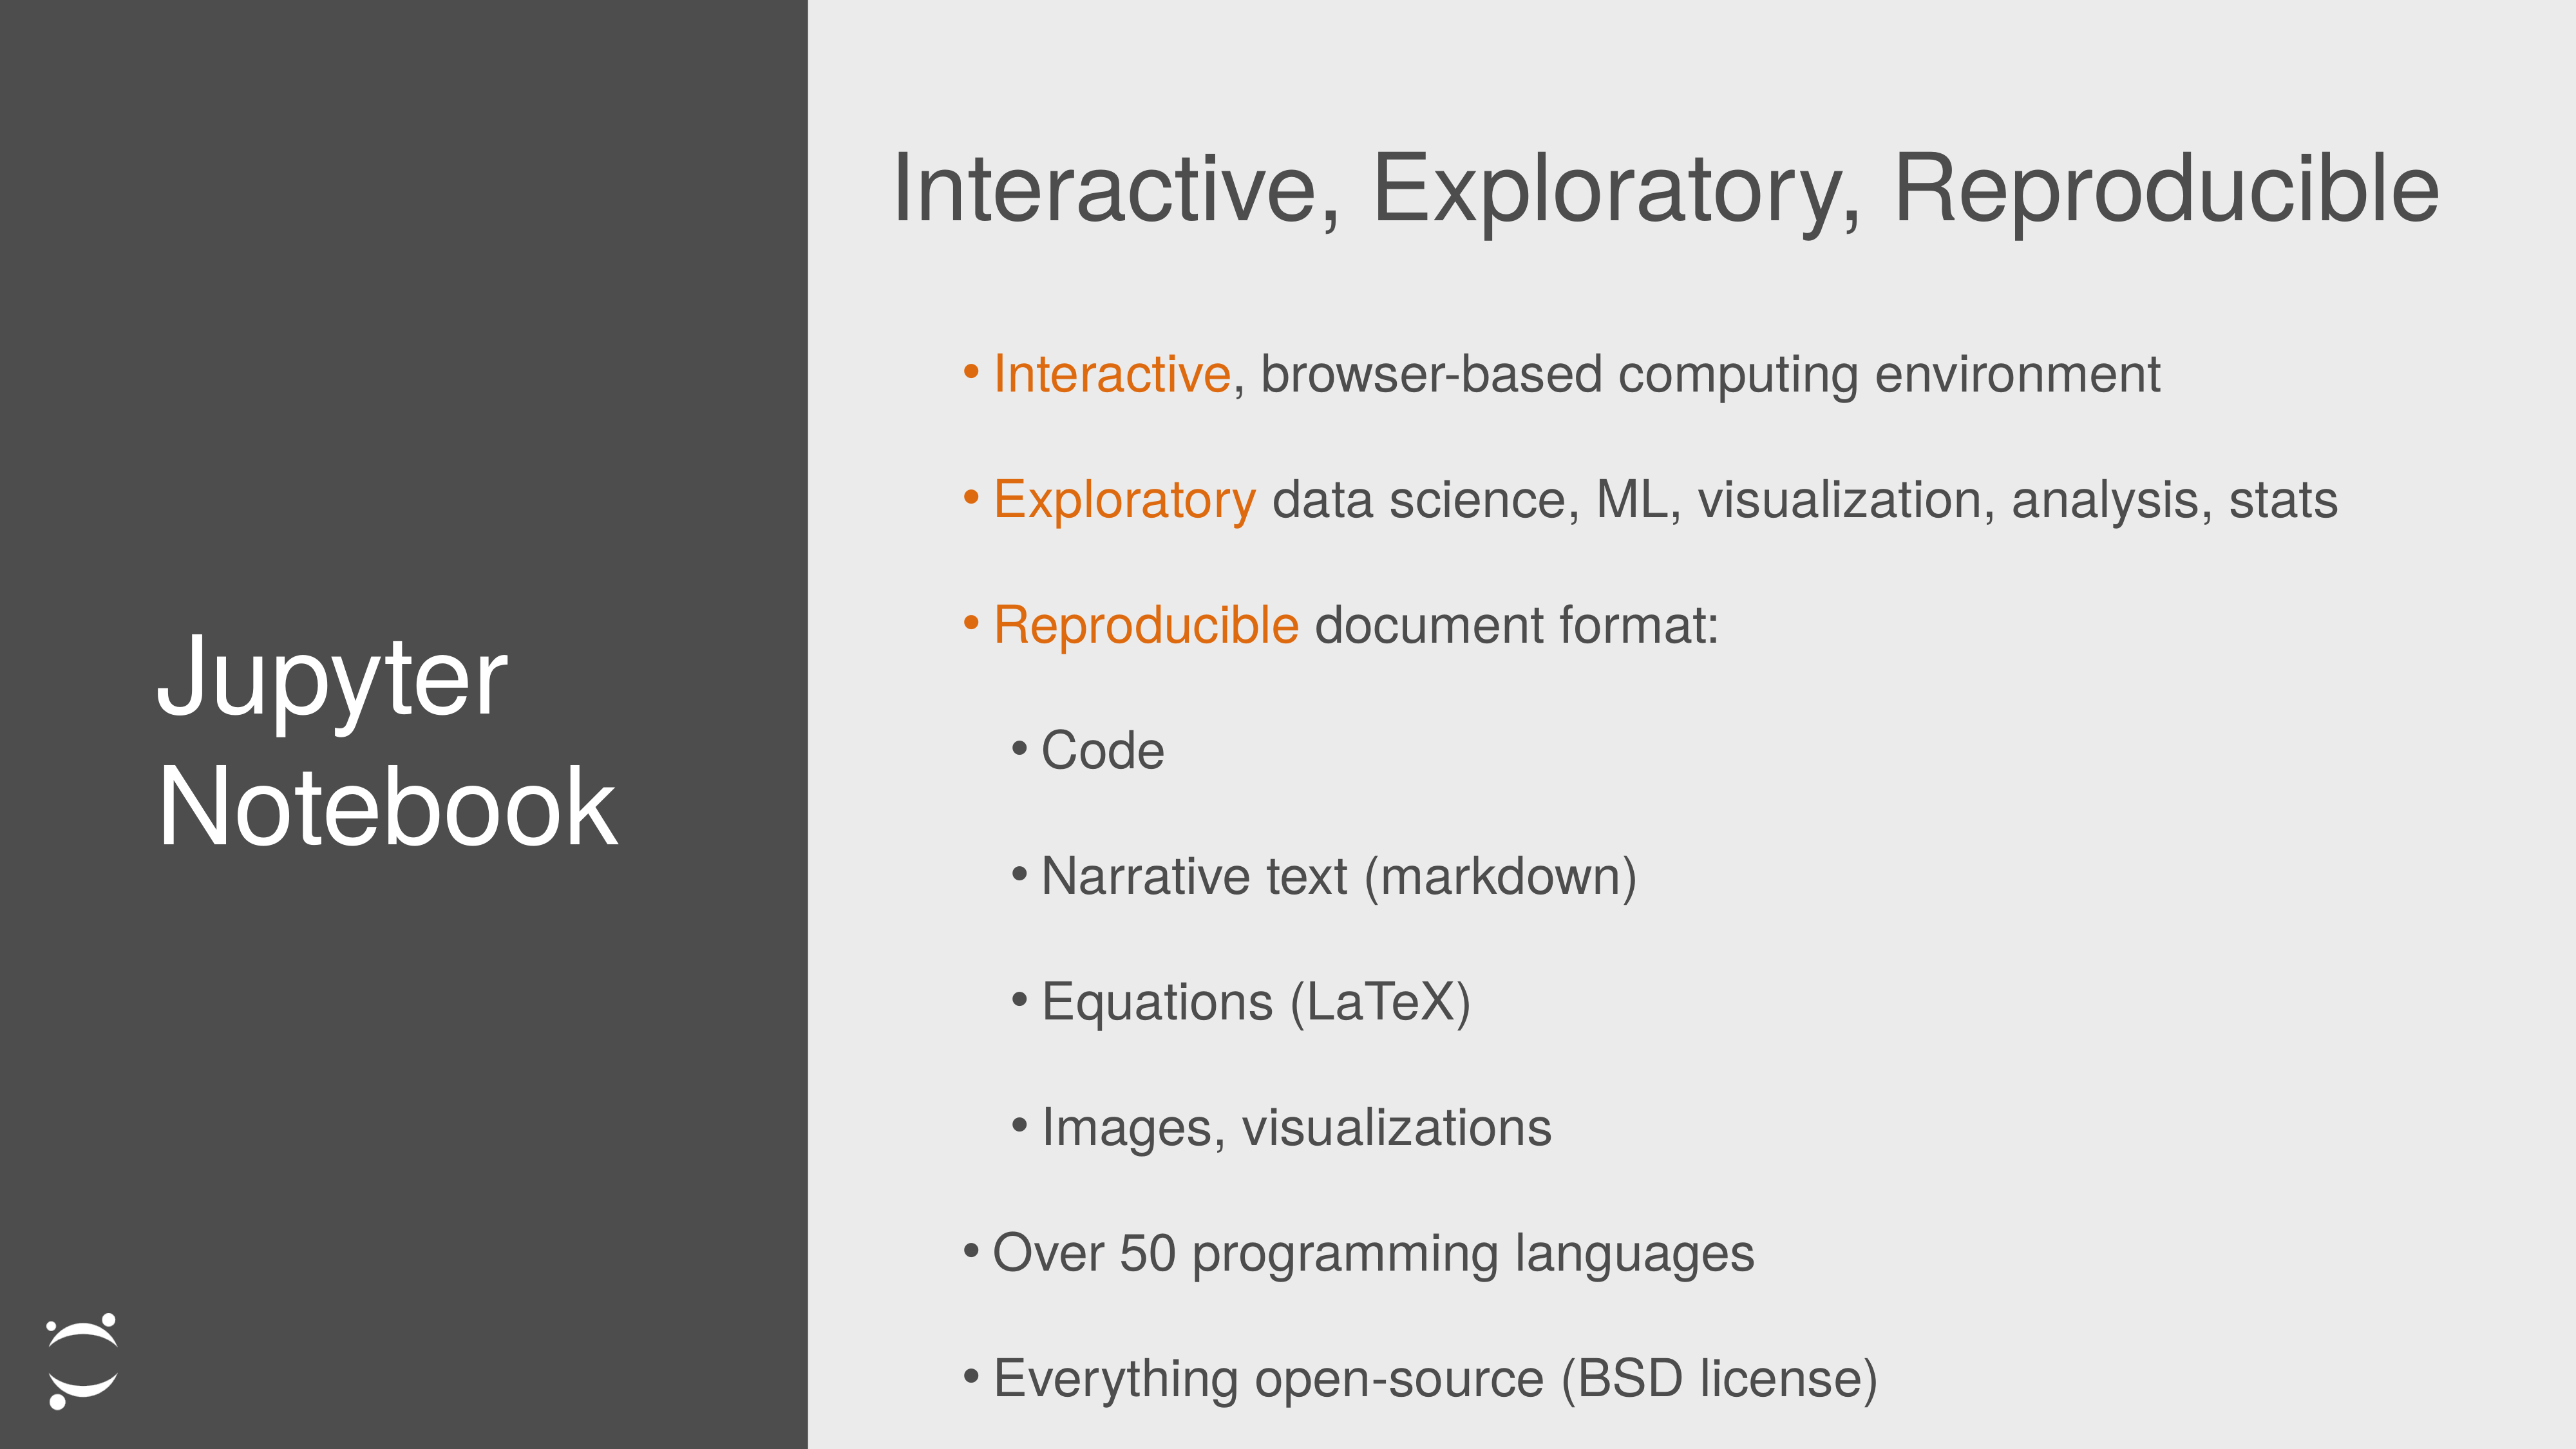

Interactive, Exploratory, Reproducible
Interactive, browser-based computing environment
Exploratory data science, ML, visualization, analysis, stats
Reproducible document format:
Code
Narrative text (markdown)
Equations (LaTeX)
Images, visualizations
Over 50 programming languages
Everything open-source (BSD license)
Jupyter
Notebook